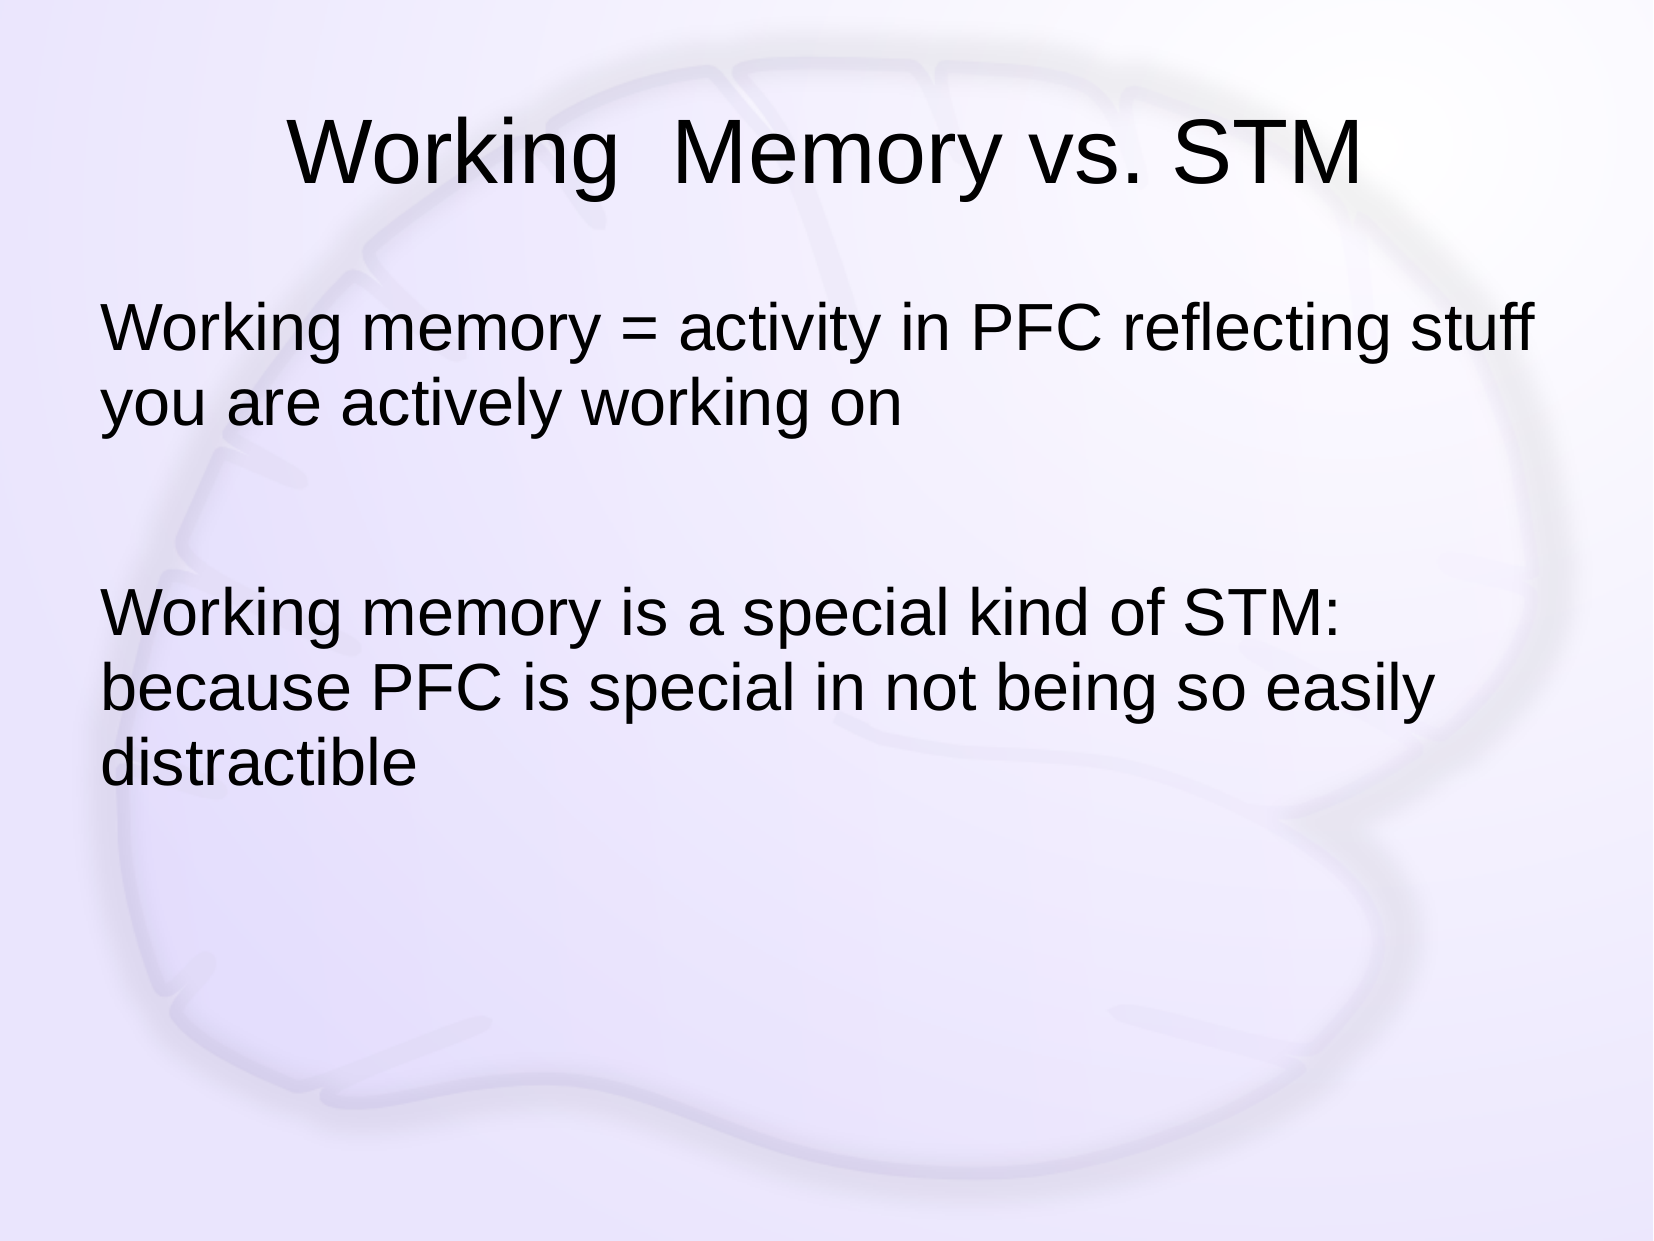

# Working  Memory vs. STM
Working memory = activity in PFC reflecting stuff you are actively working on

Working memory is a special kind of STM: because PFC is special in not being so easily distractible